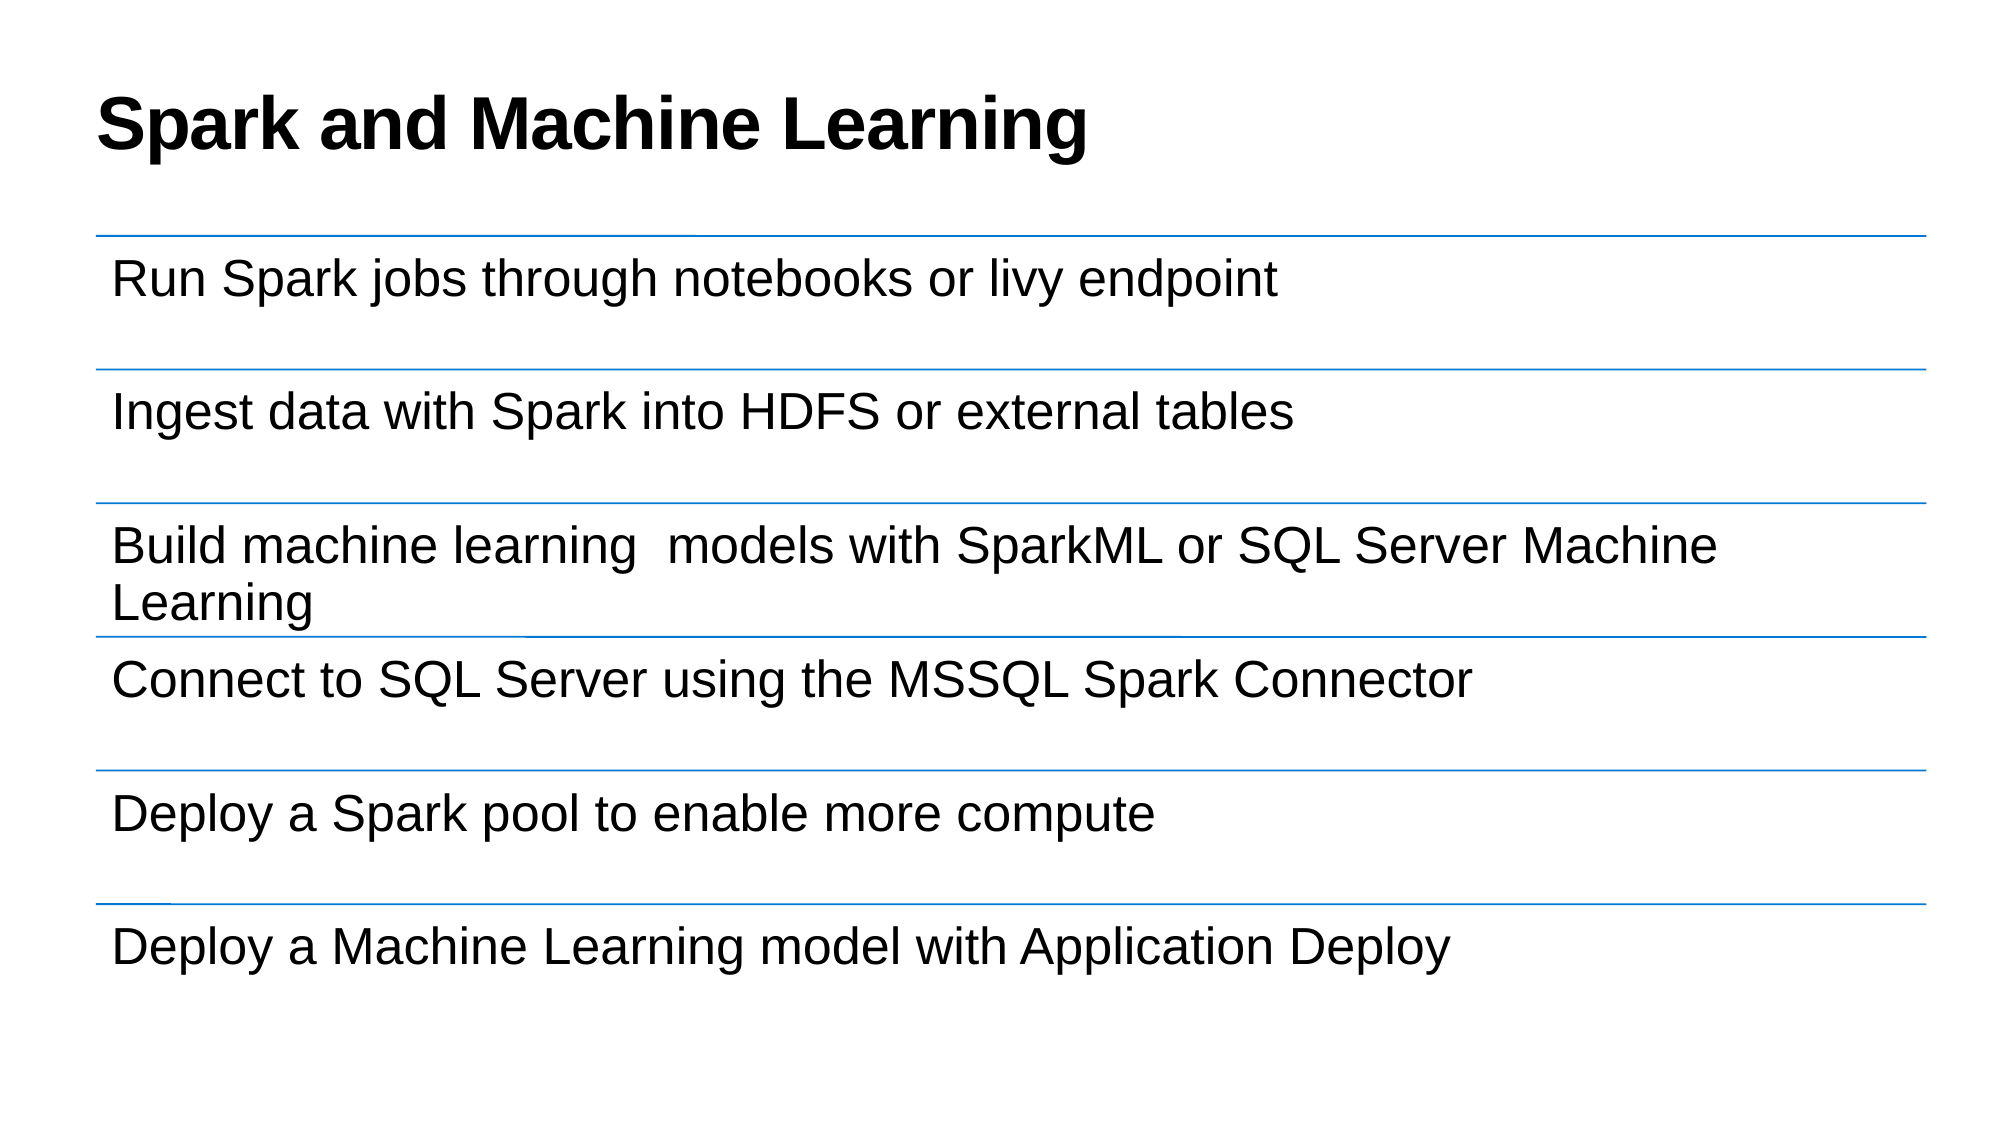

# Spark and Machine Learning
Run Spark jobs through notebooks or livy endpoint
Ingest data with Spark into HDFS or external tables
Build machine learning  models with SparkML or SQL Server Machine Learning
Connect to SQL Server using the MSSQL Spark Connector
Deploy a Spark pool to enable more compute
Deploy a Machine Learning model with Application Deploy